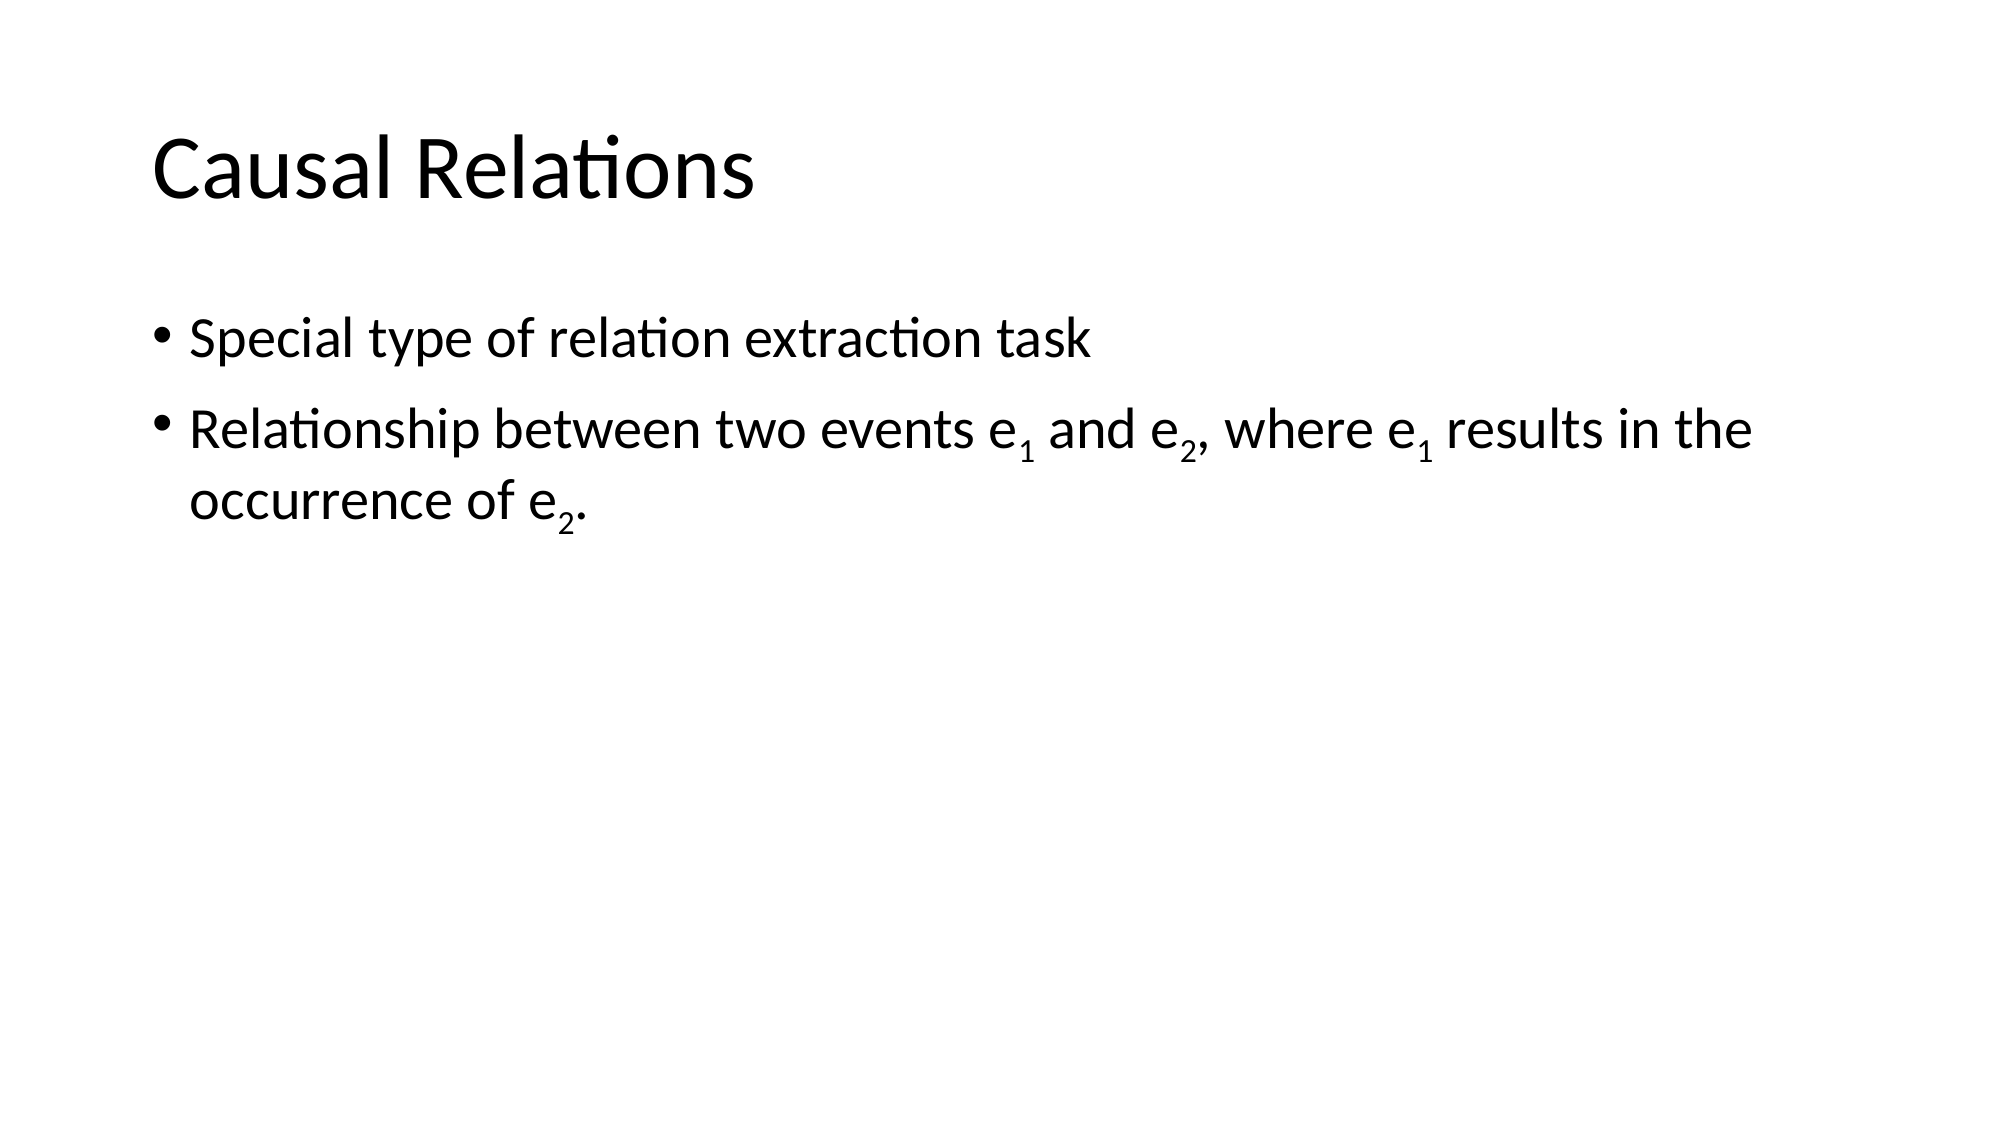

# Causal Relations
Special type of relation extraction task
Relationship between two events e1 and e2, where e1 results in the occurrence of e2.